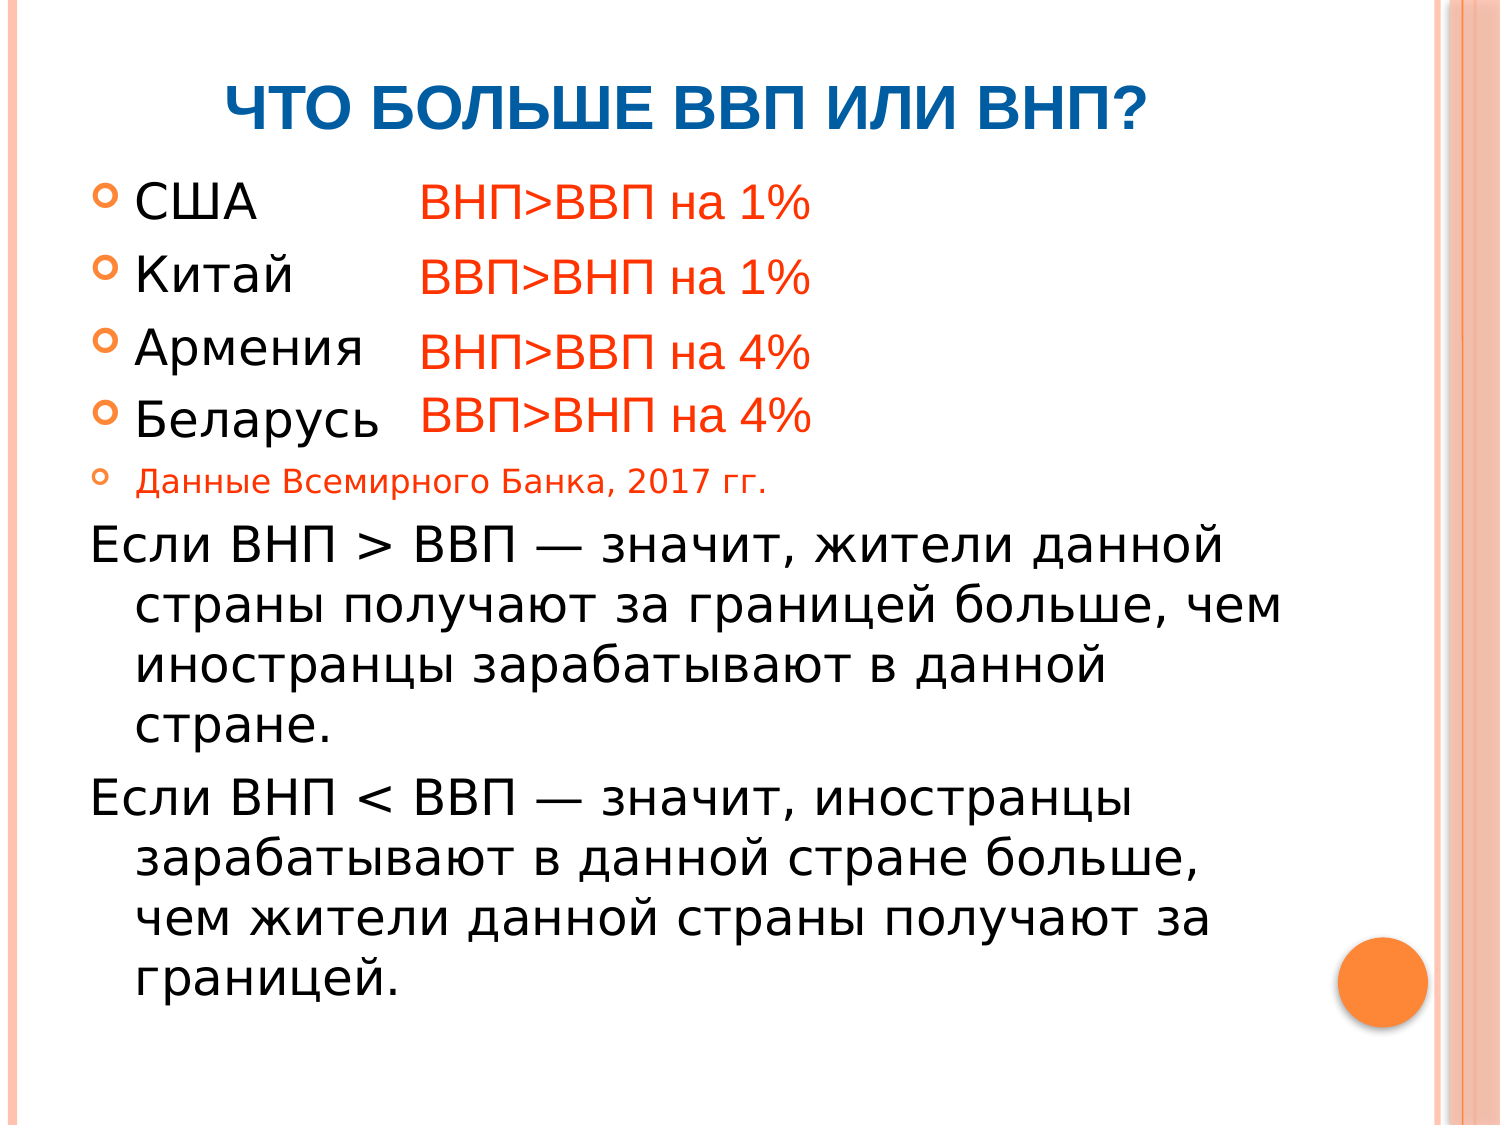

# Что больше ВВП или ВНП?
США
Китай
Армения
Беларусь
Данные Всемирного Банка, 2017 гг.
Если ВНП > ВВП — значит, жители данной страны получают за границей больше, чем иностранцы зарабатывают в данной стране.
Если ВНП < ВВП — значит, иностранцы зарабатывают в данной стране больше, чем жители данной страны получают за границей.

ВНП>ВВП на 1%
ВВП>ВНП на 1%
ВНП>ВВП на 4%
ВВП>ВНП на 4%